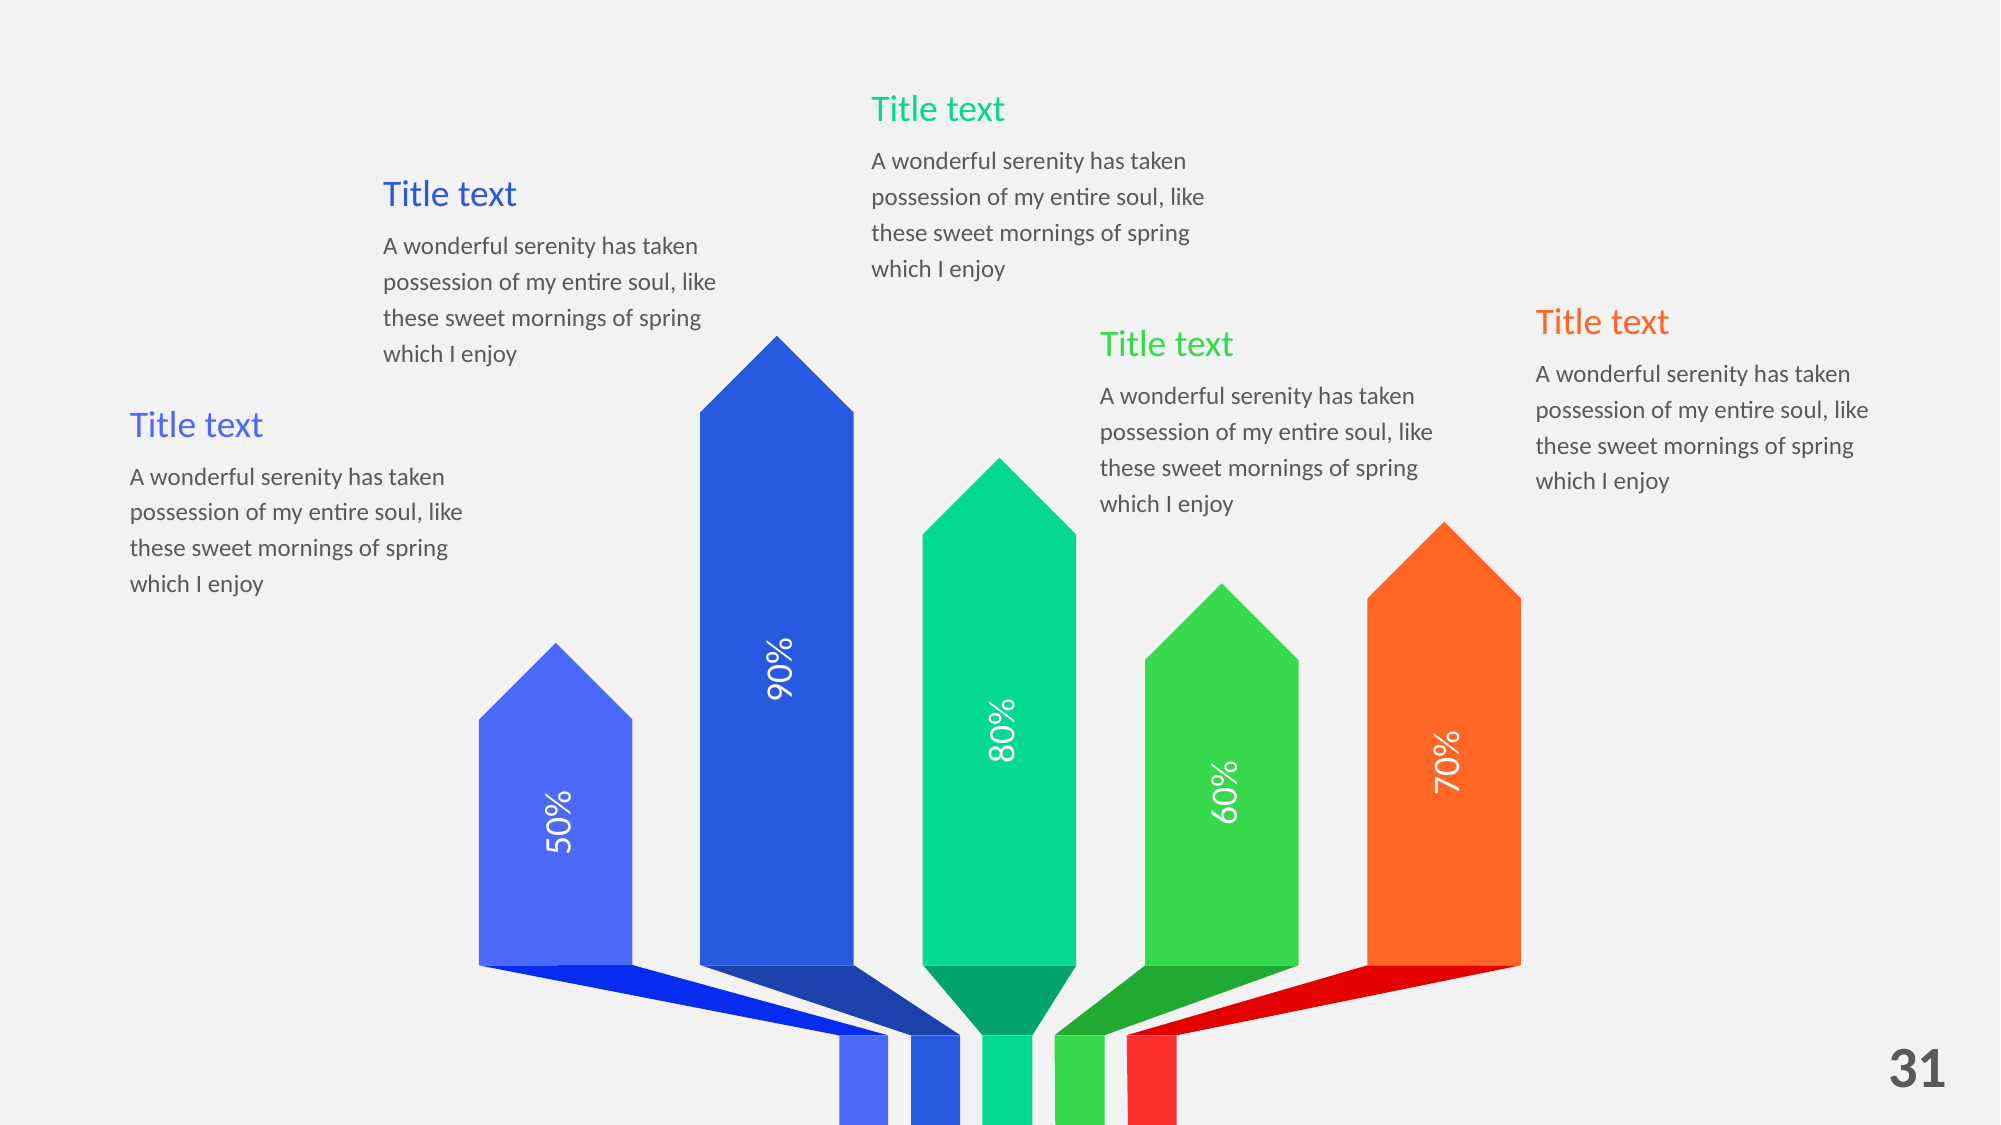

Title text
A wonderful serenity has taken possession of my entire soul, like these sweet mornings of spring which I enjoy
Title text
A wonderful serenity has taken possession of my entire soul, like these sweet mornings of spring which I enjoy
Title text
A wonderful serenity has taken possession of my entire soul, like these sweet mornings of spring which I enjoy
Title text
A wonderful serenity has taken possession of my entire soul, like these sweet mornings of spring which I enjoy
90%
80%
70%
60%
50%

Title text
A wonderful serenity has taken possession of my entire soul, like these sweet mornings of spring which I enjoy